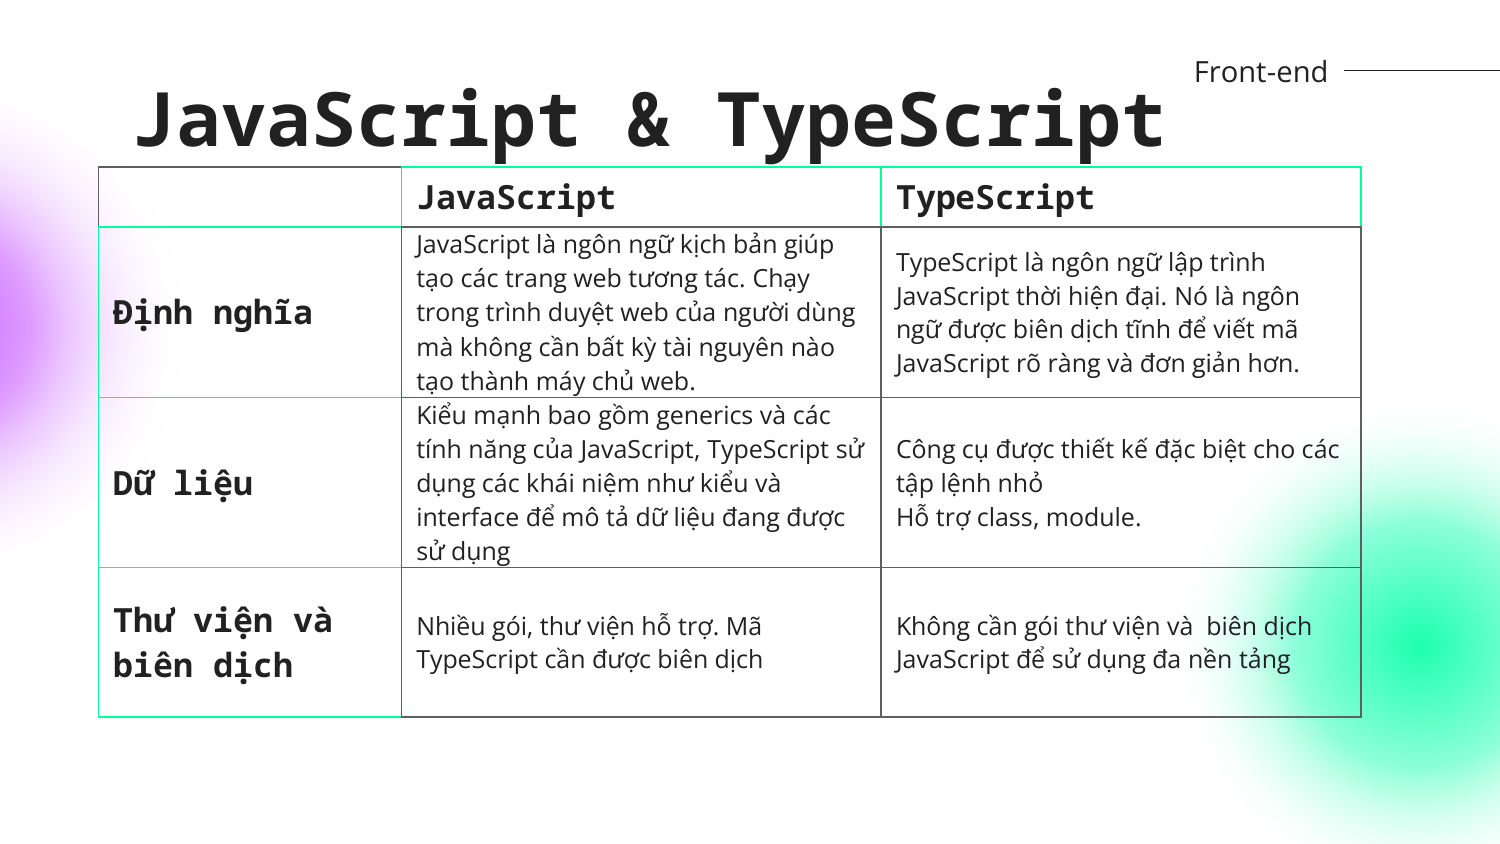

Front-end
# JavaScript & TypeScript
|  | JavaScript | TypeScript |
| --- | --- | --- |
| Định nghĩa | JavaScript là ngôn ngữ kịch bản giúp tạo các trang web tương tác. Chạy trong trình duyệt web của người dùng mà không cần bất kỳ tài nguyên nào tạo thành máy chủ web. | TypeScript là ngôn ngữ lập trình JavaScript thời hiện đại. Nó là ngôn ngữ được biên dịch tĩnh để viết mã JavaScript rõ ràng và đơn giản hơn. |
| Dữ liệu | Kiểu mạnh bao gồm generics và các tính năng của JavaScript, TypeScript sử dụng các khái niệm như kiểu và interface để mô tả dữ liệu đang được sử dụng | Công cụ được thiết kế đặc biệt cho các tập lệnh nhỏ Hỗ trợ class, module. |
| Thư viện và biên dịch | Nhiều gói, thư viện hỗ trợ. Mã TypeScript cần được biên dịch | Không cần gói thư viện và biên dịch JavaScript để sử dụng đa nền tảng |